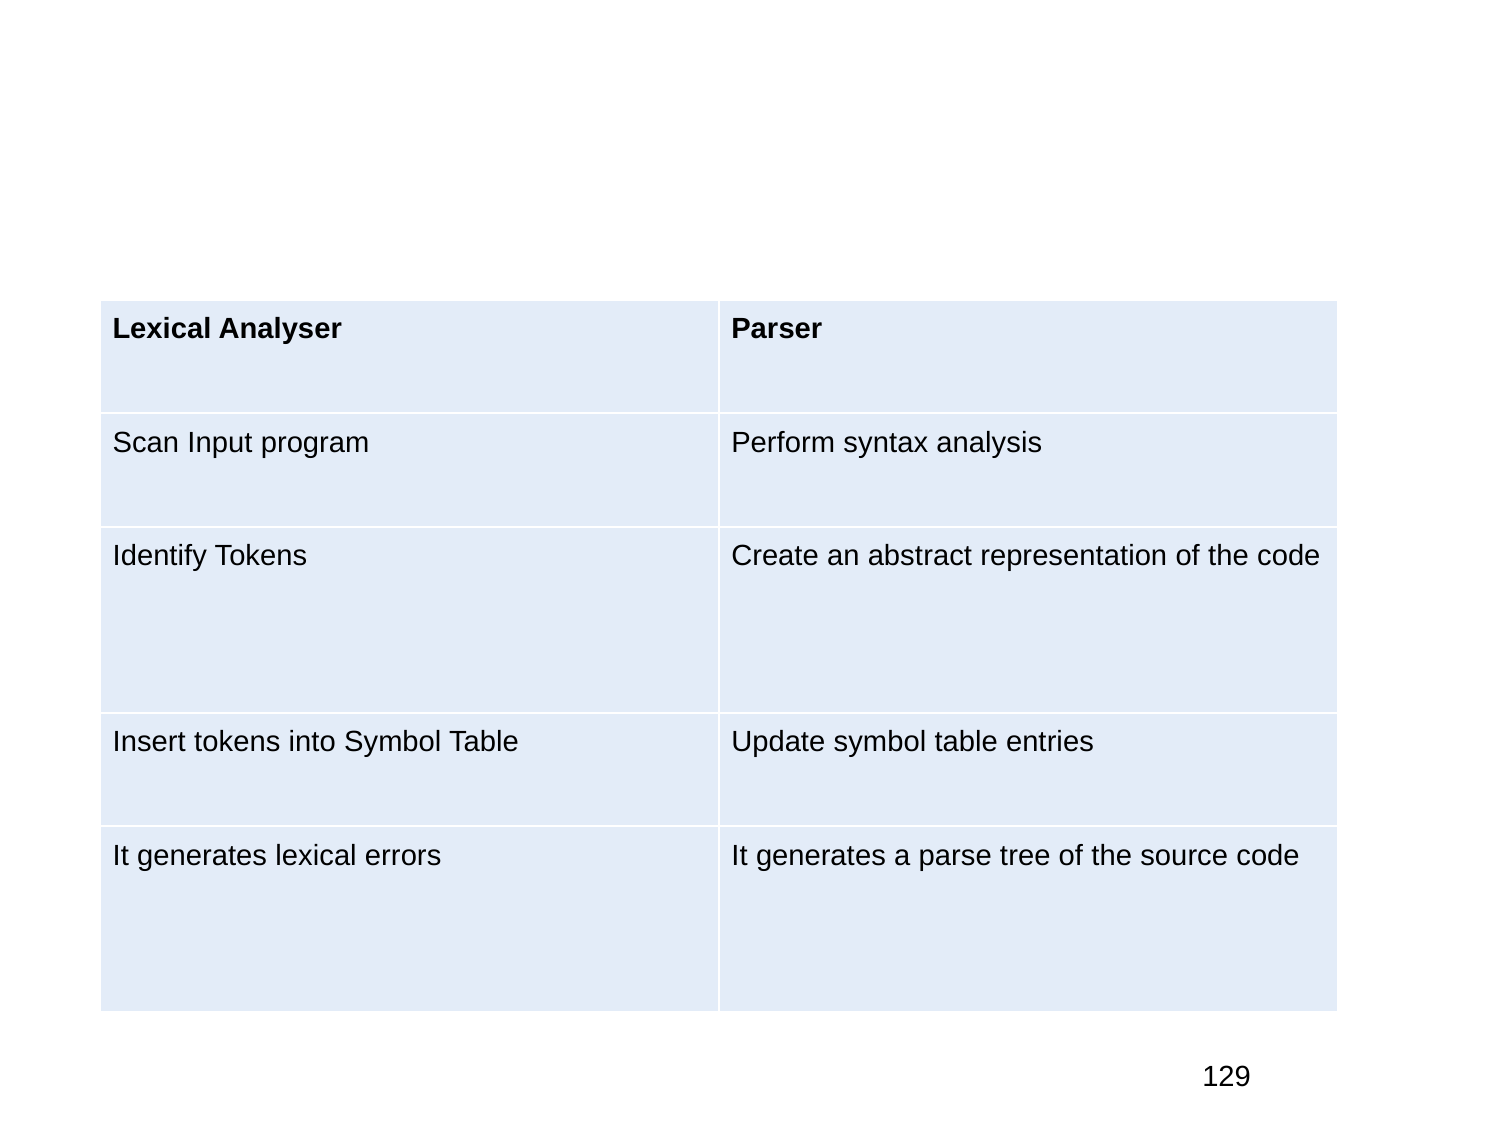

| Lexical Analyser | Parser |
| --- | --- |
| Scan Input program | Perform syntax analysis |
| Identify Tokens | Create an abstract representation of the code |
| Insert tokens into Symbol Table | Update symbol table entries |
| It generates lexical errors | It generates a parse tree of the source code |
129